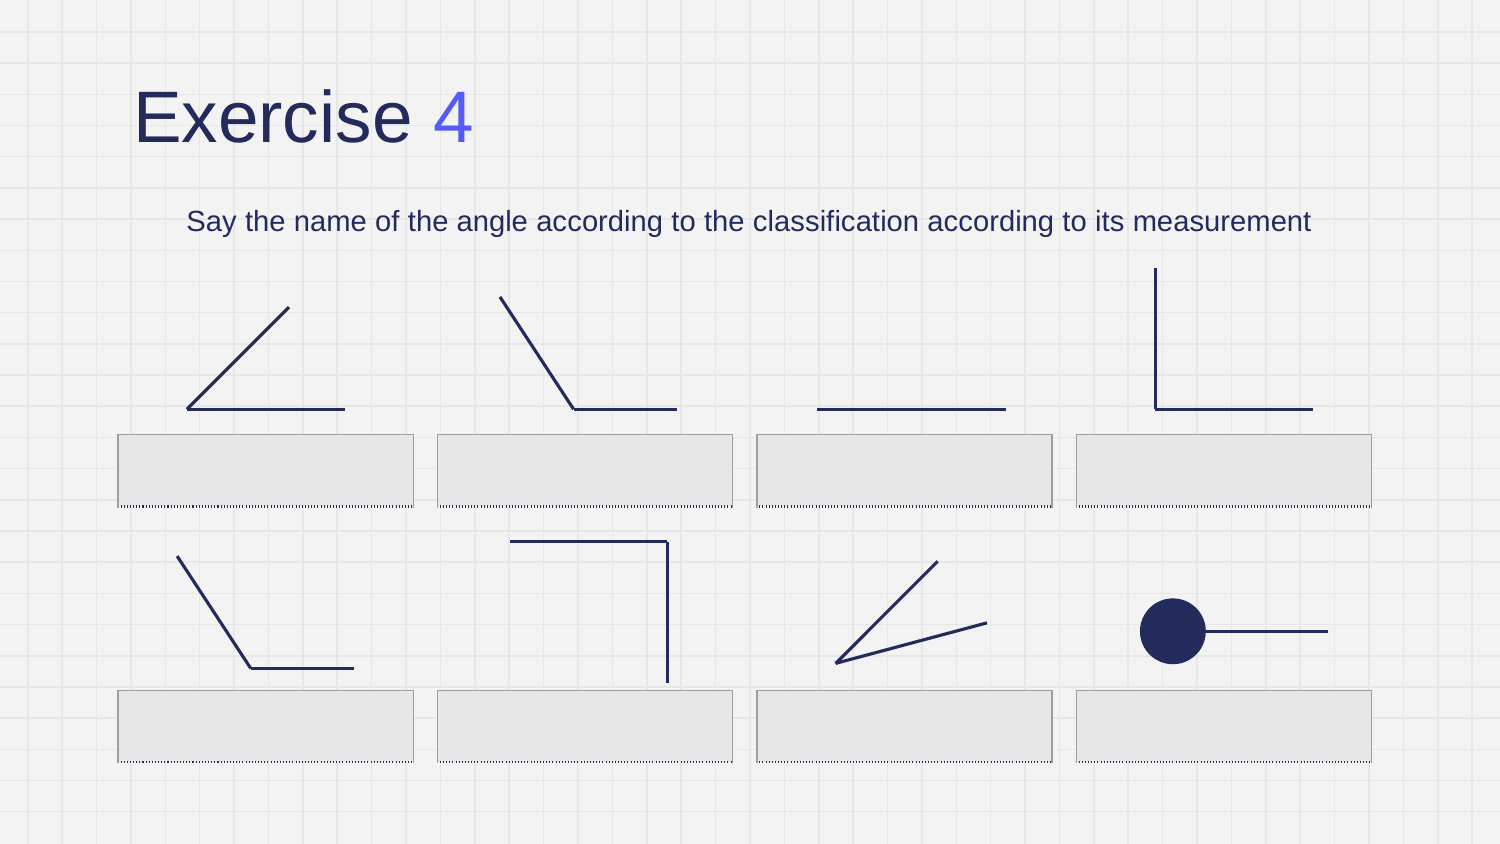

# Exercise 4
Say the name of the angle according to the classification according to its measurement

|  |
| --- |
|  |
| --- |
|  |
| --- |
|  |
| --- |

|  |
| --- |
|  |
| --- |
|  |
| --- |
|  |
| --- |